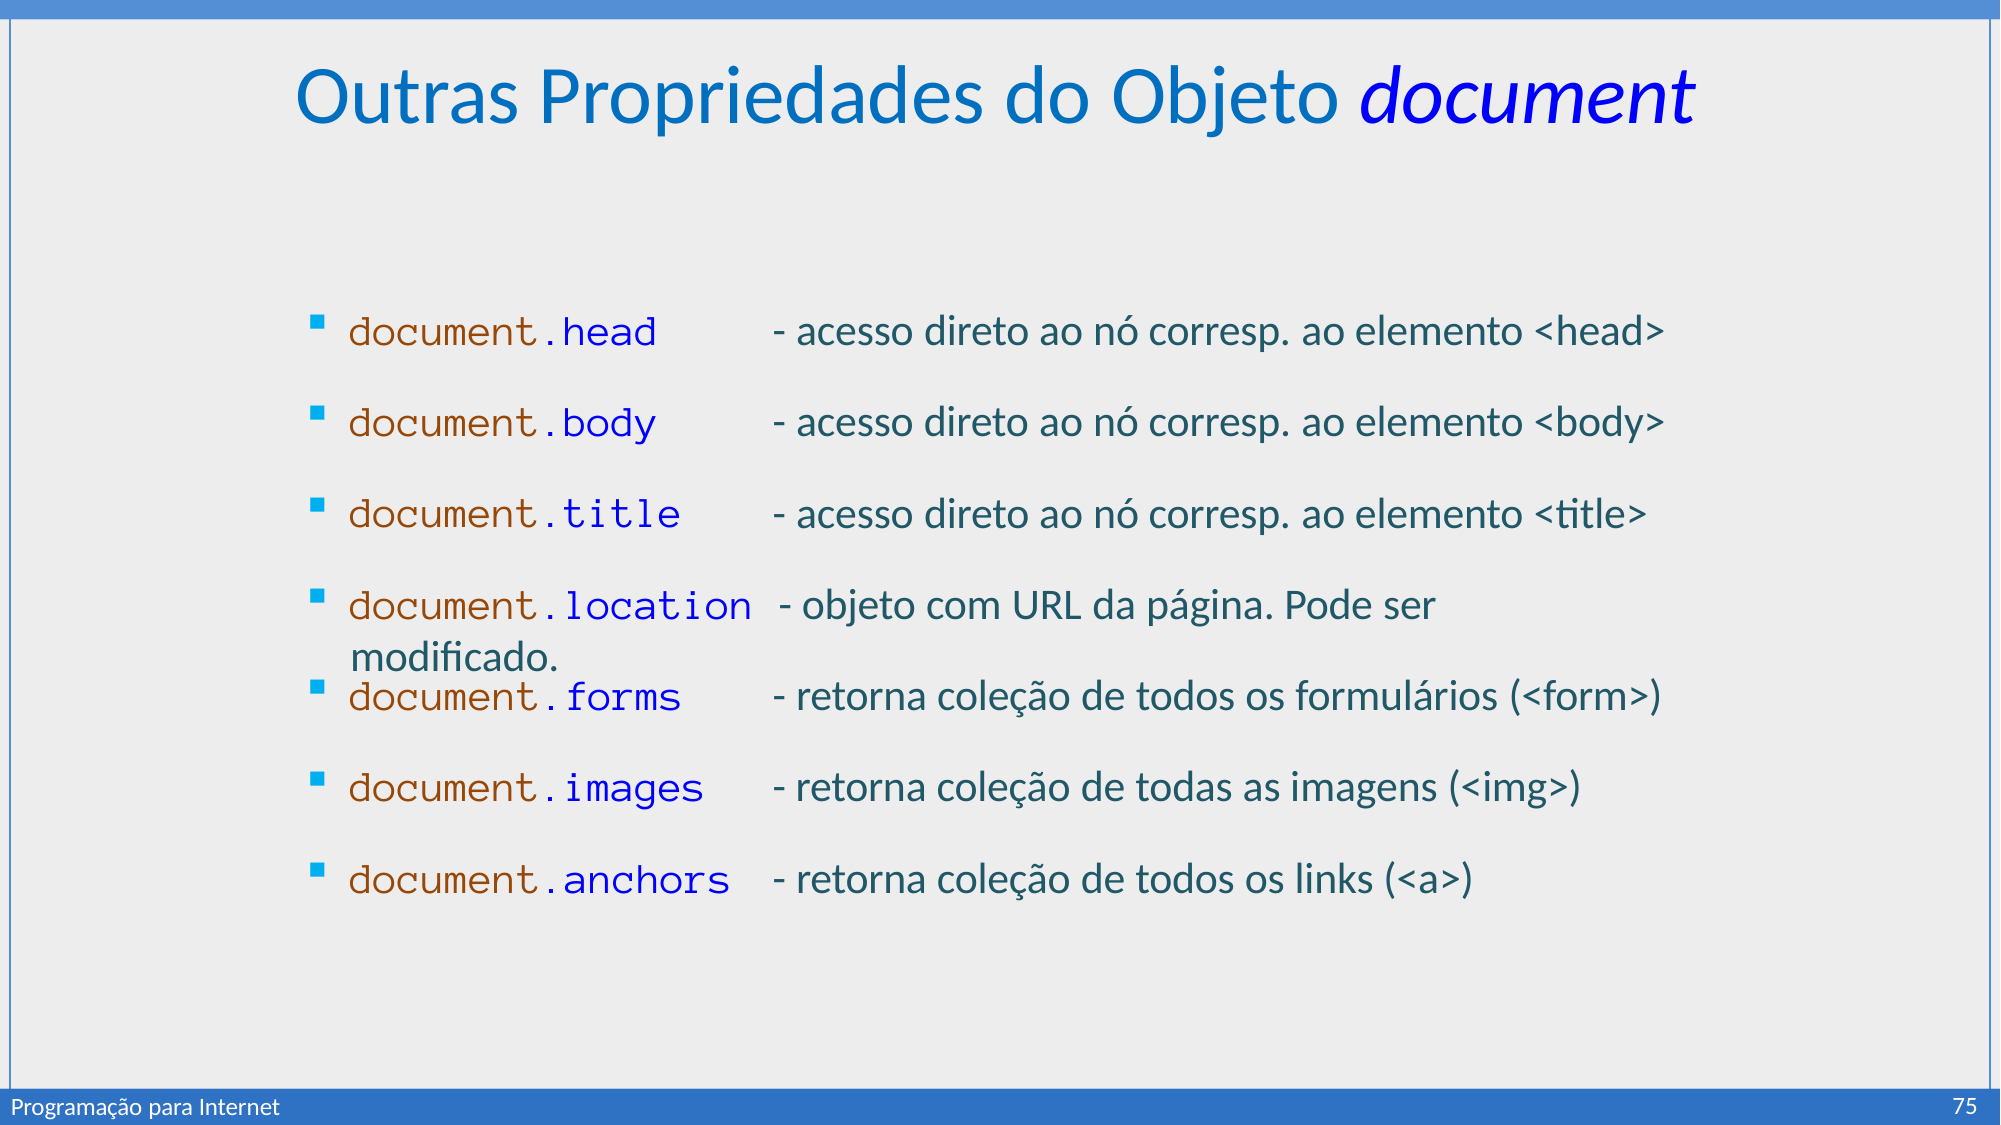

# Outras Propriedades do Objeto document
document.head
document.body
document.title
- acesso direto ao nó corresp. ao elemento <head>
- acesso direto ao nó corresp. ao elemento <body>
- acesso direto ao nó corresp. ao elemento <title>
document.location - objeto com URL da página. Pode ser modificado.
document.forms
document.images
document.anchors
- retorna coleção de todos os formulários (<form>)
- retorna coleção de todas as imagens (<img>)
- retorna coleção de todos os links (<a>)
75
Programação para Internet